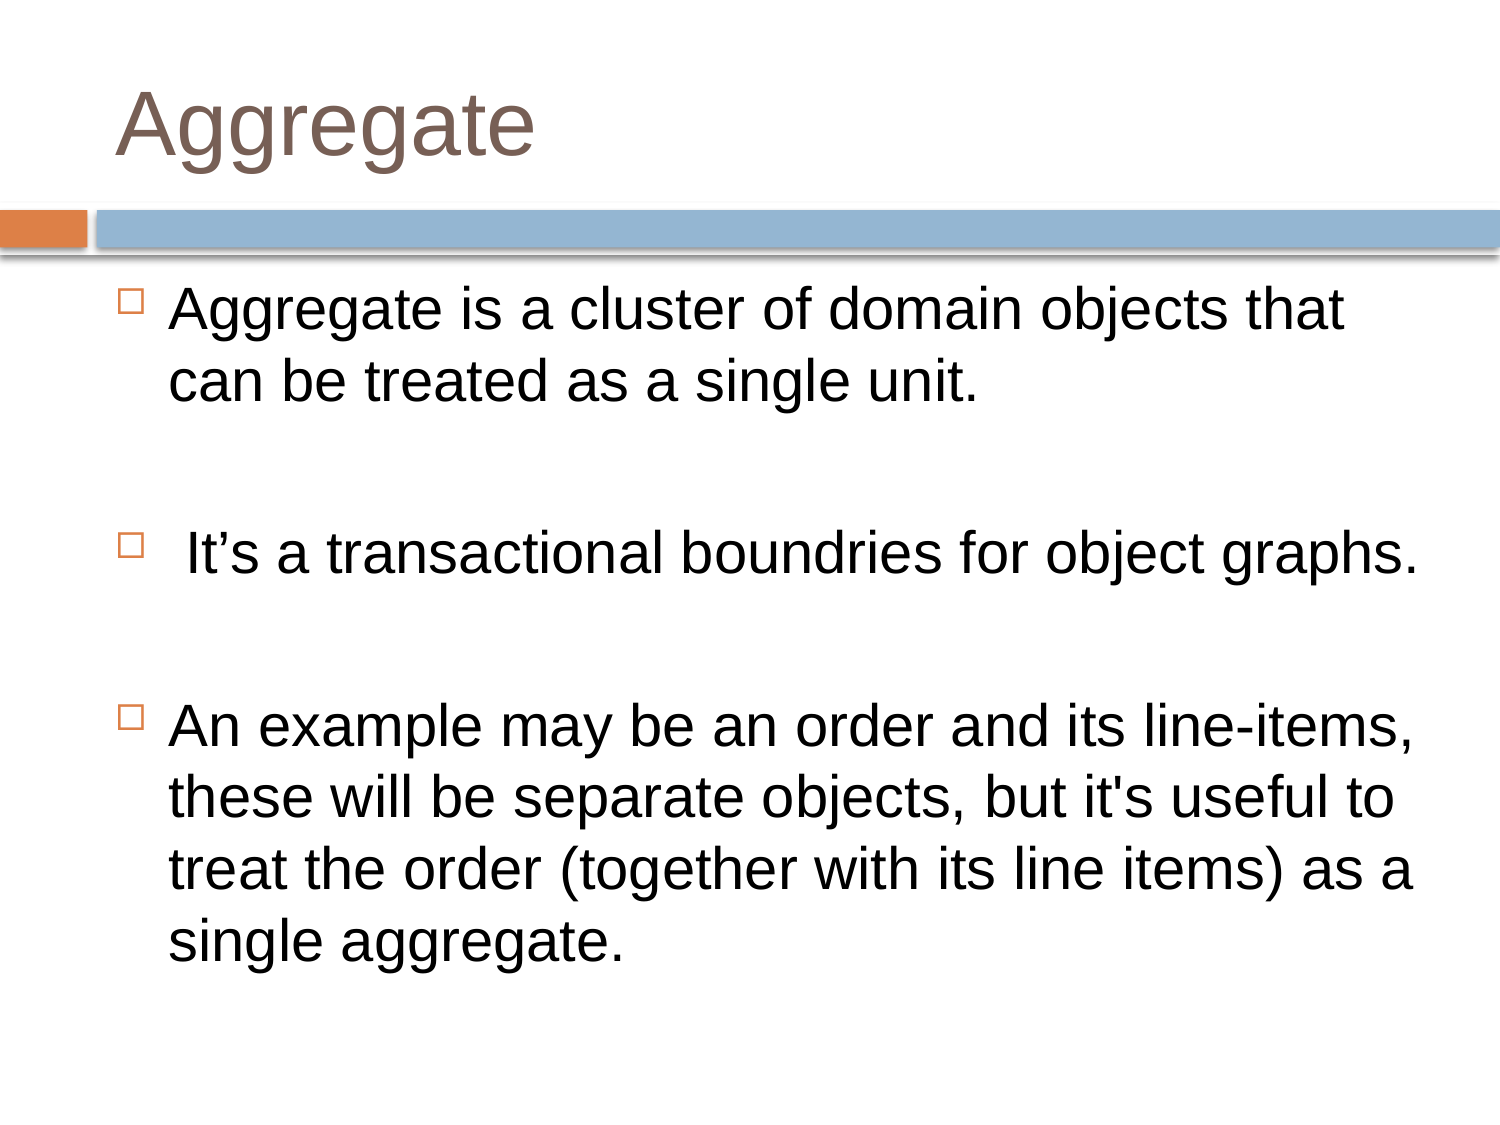

# Aggregate
Aggregate is a cluster of domain objects that can be treated as a single unit.

 It’s a transactional boundries for object graphs.

An example may be an order and its line-items, these will be separate objects, but it's useful to treat the order (together with its line items) as a single aggregate.